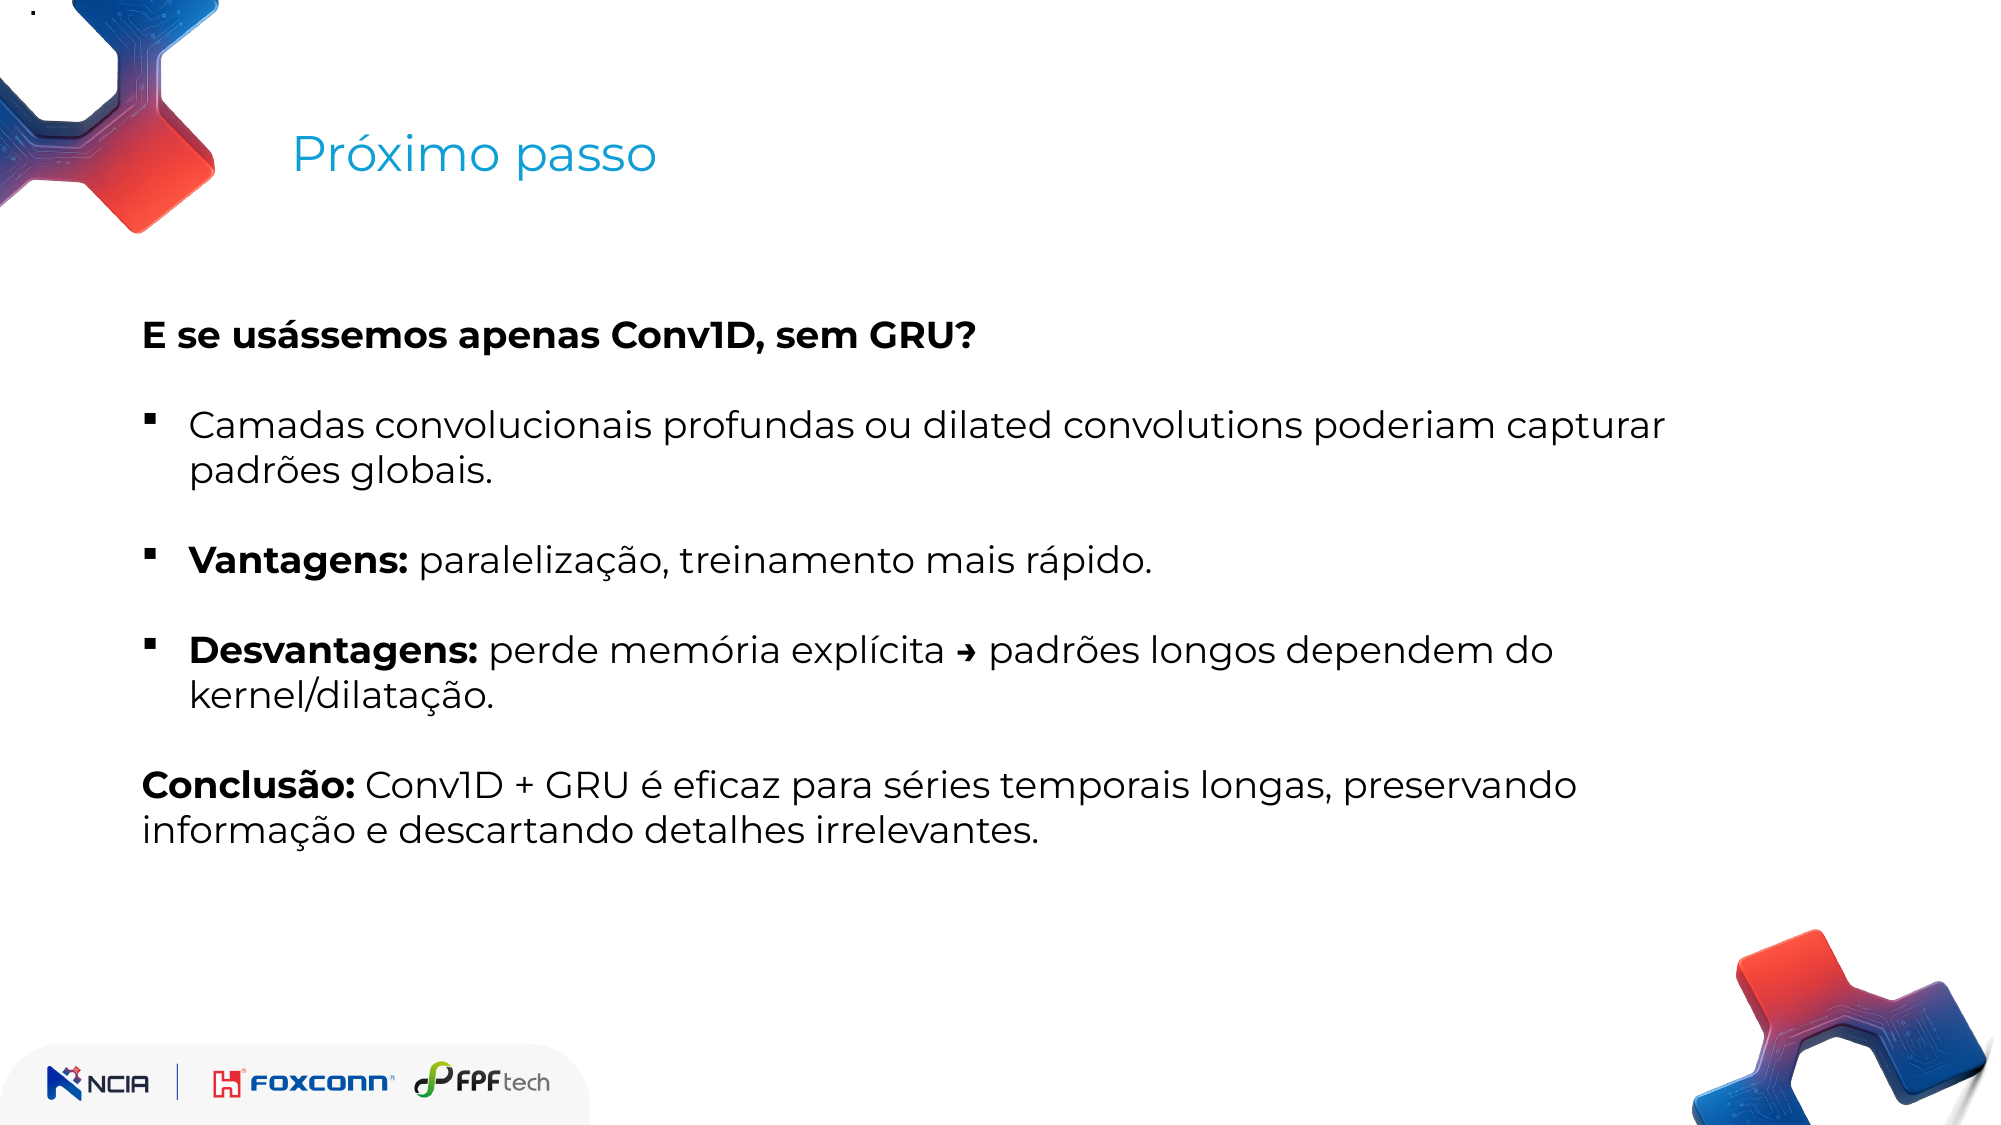

.
Próximo passo

E se usássemos apenas Conv1D, sem GRU?

Camadas convolucionais profundas ou dilated convolutions poderiam capturar padrões globais.

Vantagens: paralelização, treinamento mais rápido.

Desvantagens: perde memória explícita → padrões longos dependem do kernel/dilatação.

Conclusão: Conv1D + GRU é eficaz para séries temporais longas, preservando informação e descartando detalhes irrelevantes.